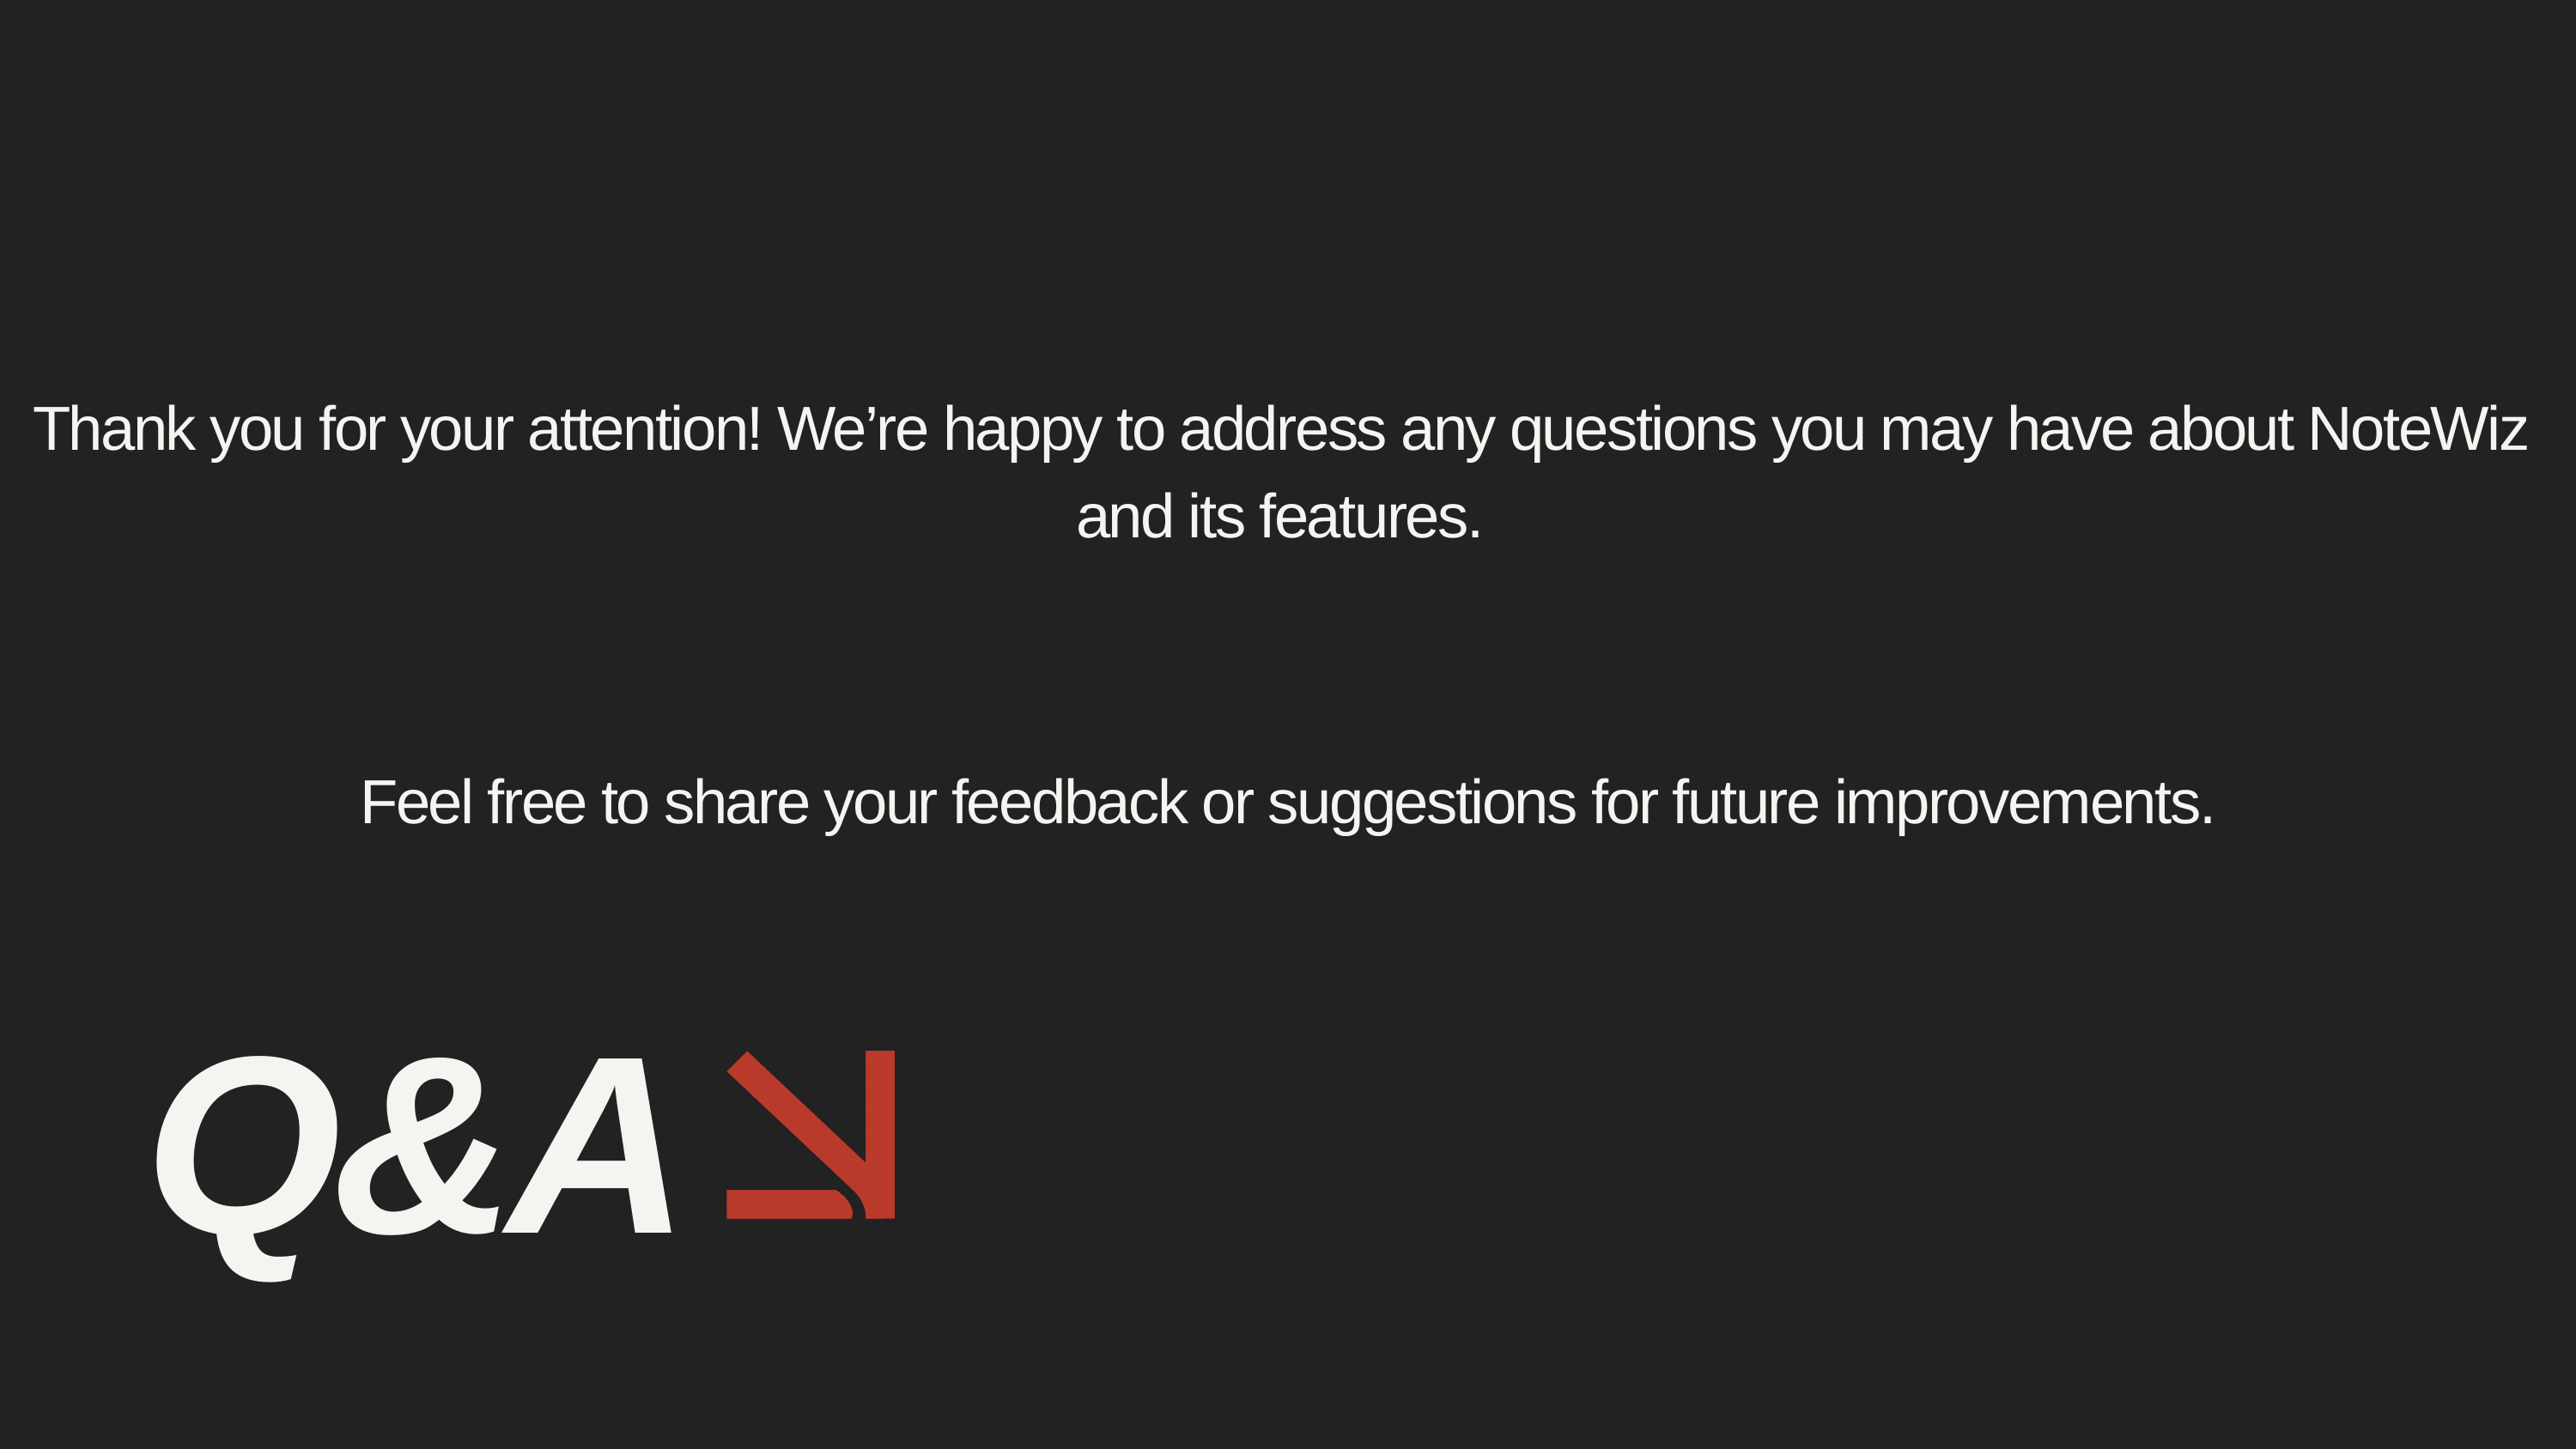

Thank you for your attention! We’re happy to address any questions you may have about NoteWiz and its features.
Feel free to share your feedback or suggestions for future improvements.
Q&A